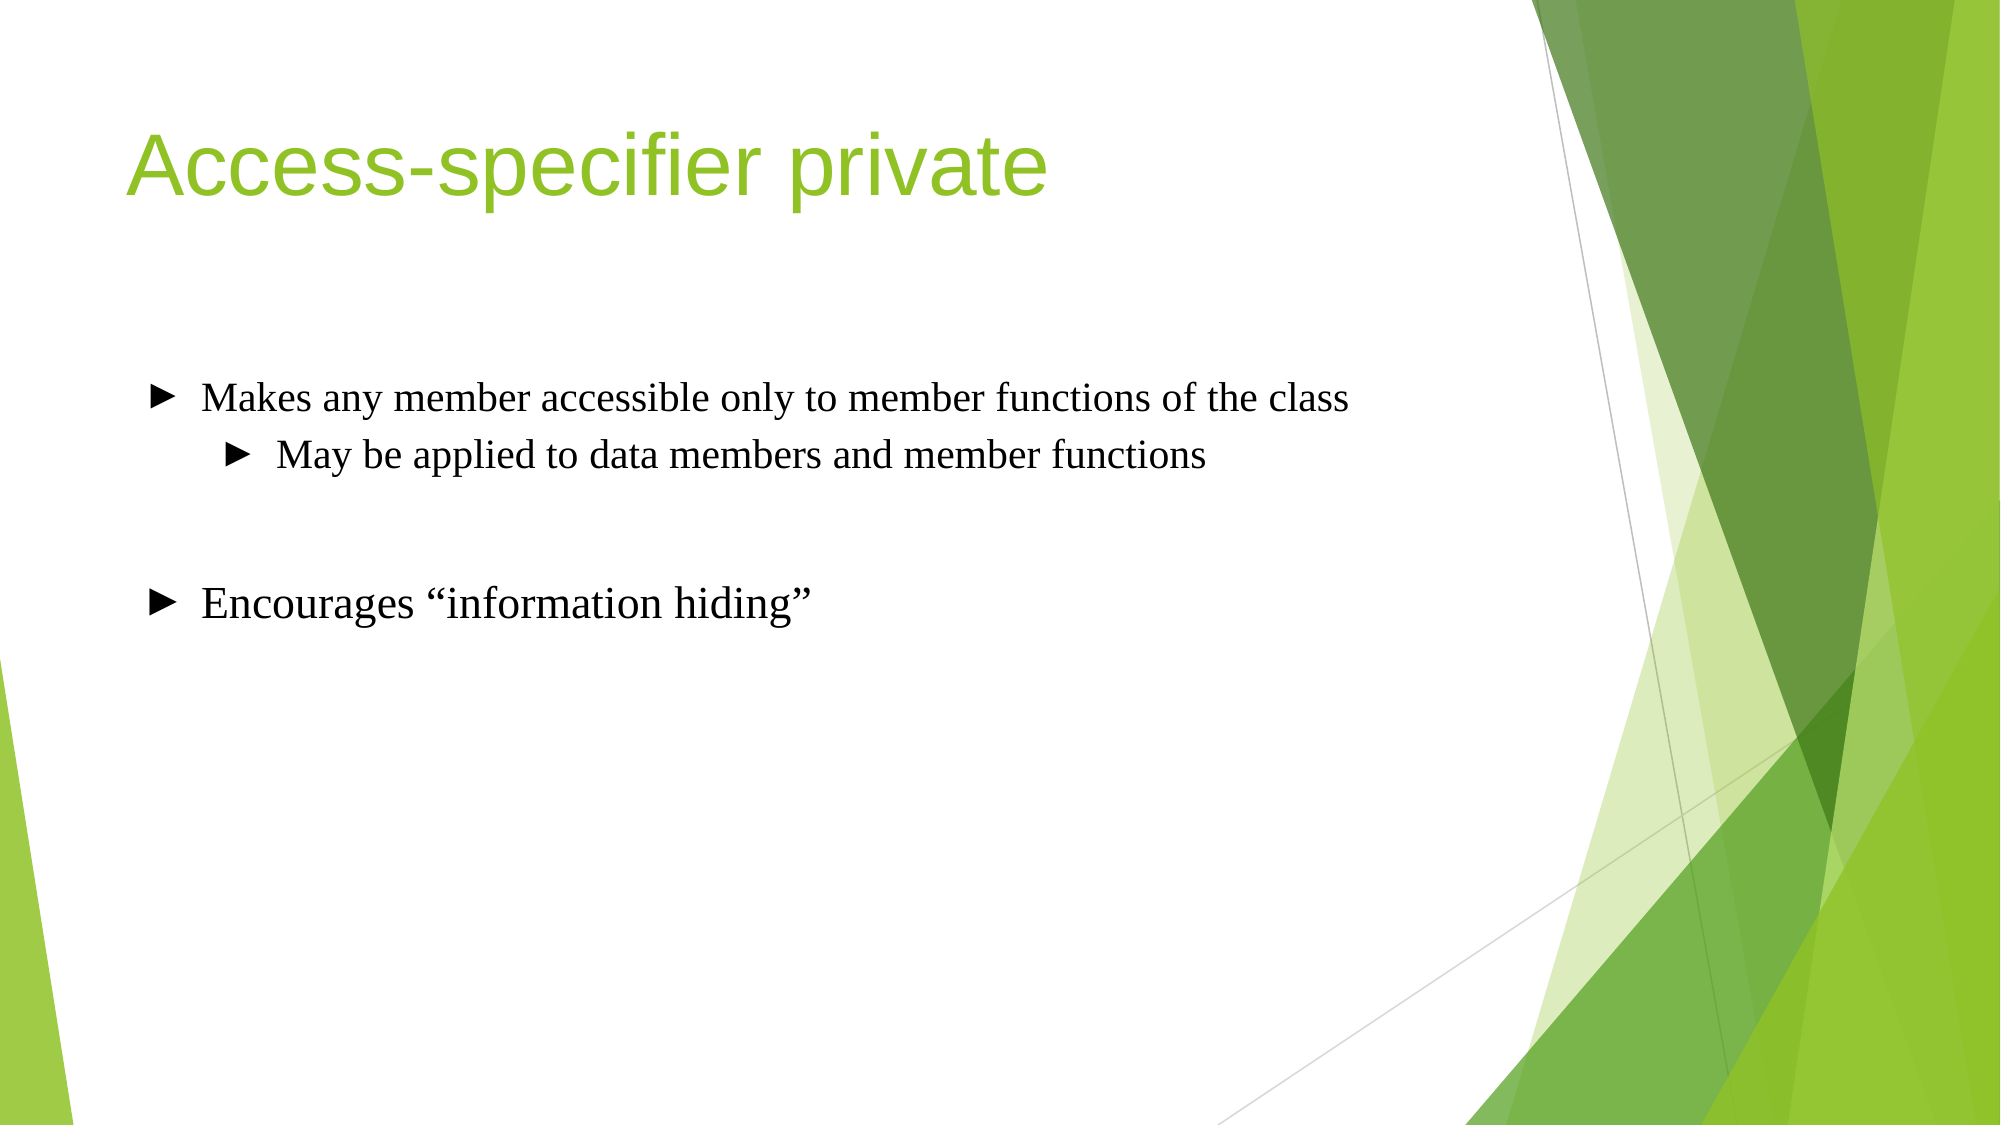

# Access-specifier private
Makes any member accessible only to member functions of the class
May be applied to data members and member functions

Encourages “information hiding”